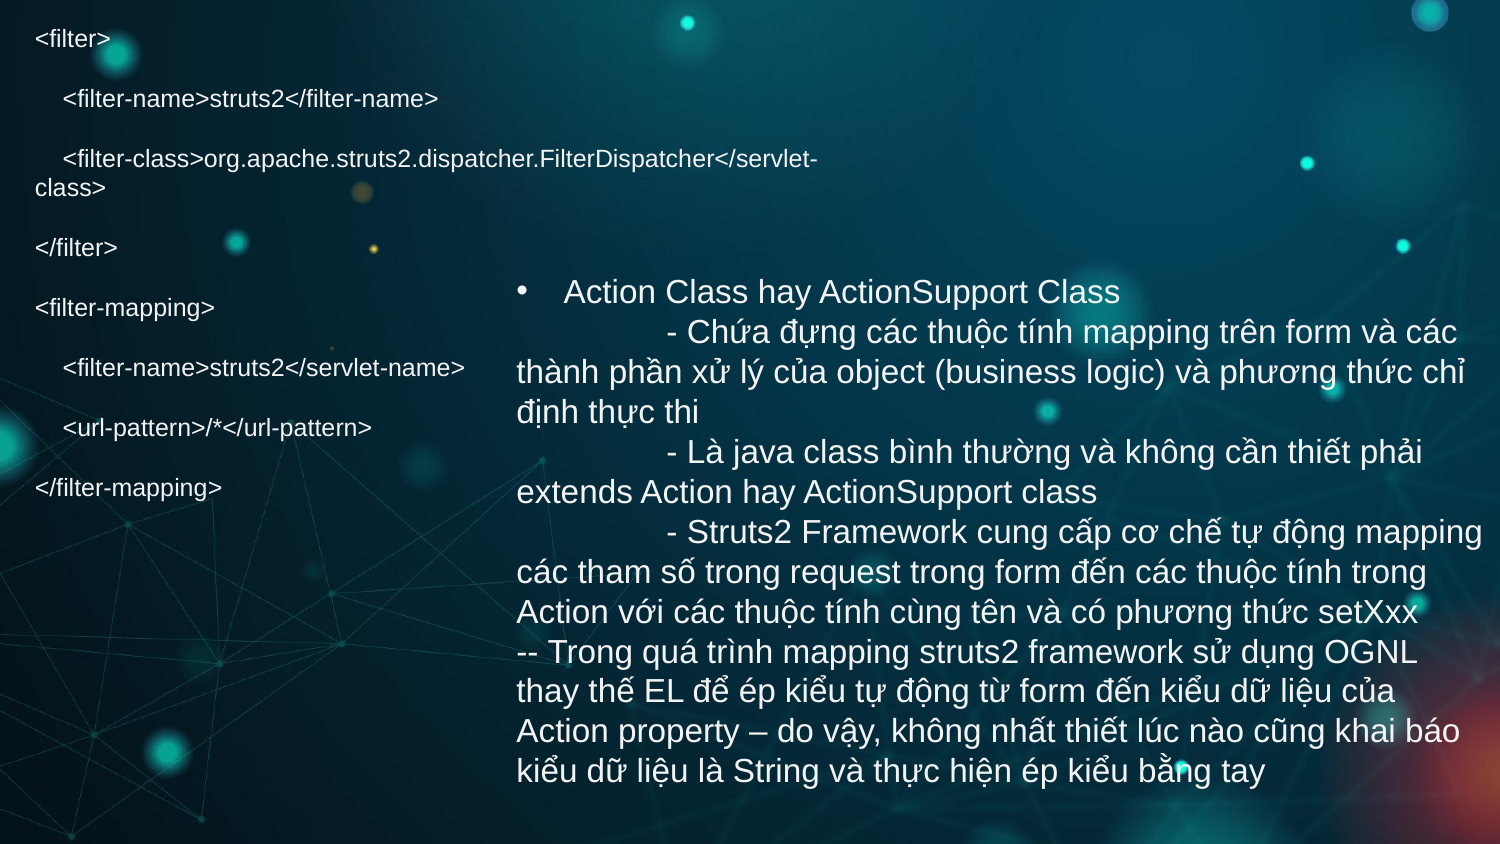

<filter>

    <filter-name>struts2</filter-name>

    <filter-class>org.apache.struts2.dispatcher.FilterDispatcher</servlet-class>

</filter>

<filter-mapping>

    <filter-name>struts2</servlet-name>

    <url-pattern>/*</url-pattern>

</filter-mapping>
Action Class hay ActionSupport Class
	- Chứa đựng các thuộc tính mapping trên form và các thành phần xử lý của object (business logic) và phương thức chỉ định thực thi
	- Là java class bình thường và không cần thiết phải extends Action hay ActionSupport class
	- Struts2 Framework cung cấp cơ chế tự động mapping các tham số trong request trong form đến các thuộc tính trong Action với các thuộc tính cùng tên và có phương thức setXxx
-- Trong quá trình mapping struts2 framework sử dụng OGNL thay thế EL để ép kiểu tự động từ form đến kiểu dữ liệu của Action property – do vậy, không nhất thiết lúc nào cũng khai báo kiểu dữ liệu là String và thực hiện ép kiểu bằng tay